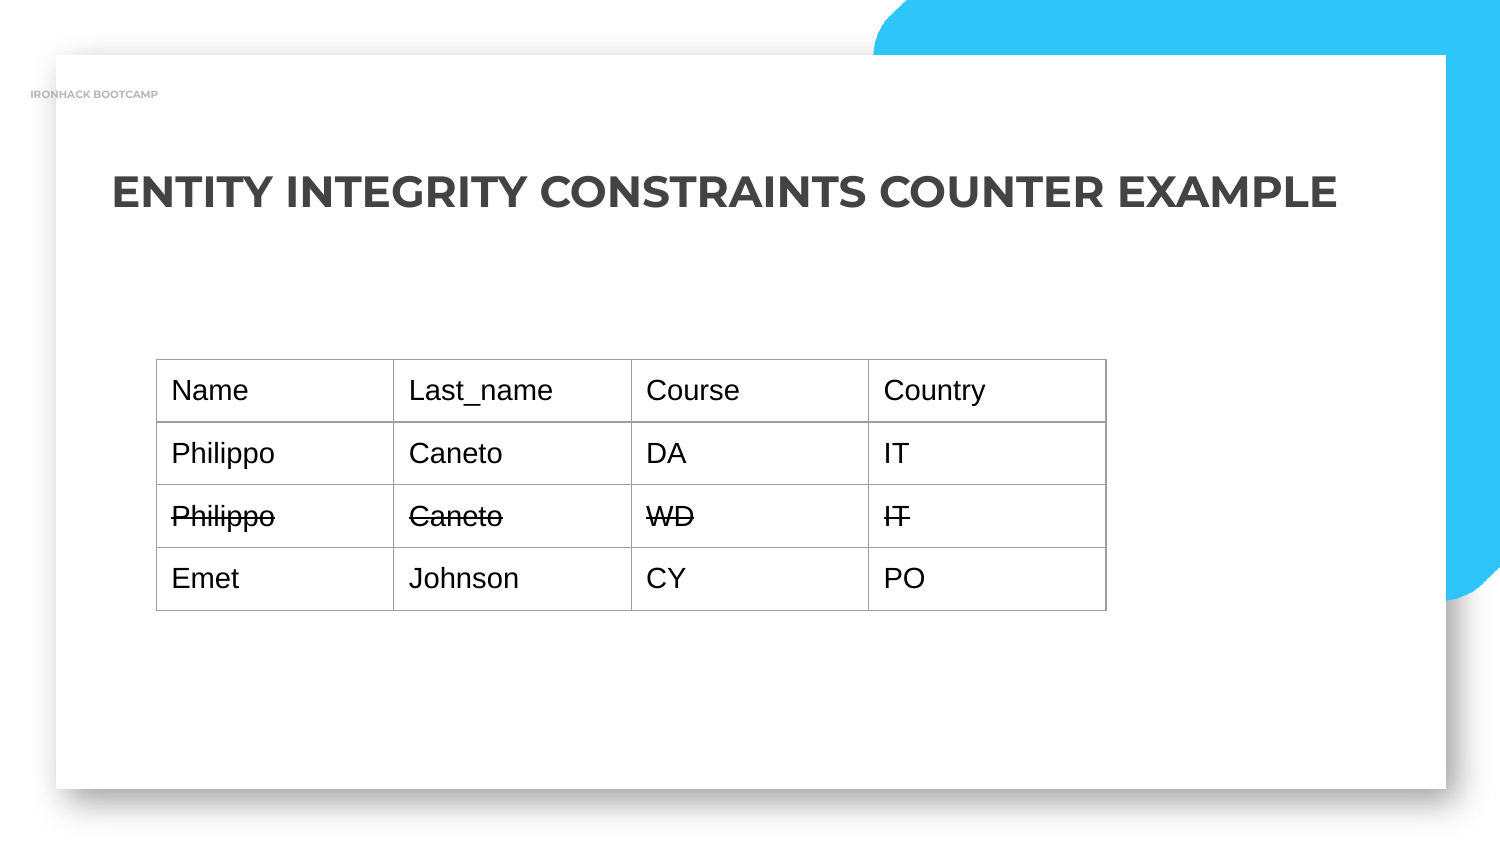

IRONHACK BOOTCAMP
ENTITY INTEGRITY CONSTRAINTS COUNTER EXAMPLE
| Name | Last\_name | Course | Country |
| --- | --- | --- | --- |
| Philippo | Caneto | DA | IT |
| Philippo | Caneto | WD | IT |
| Emet | Johnson | CY | PO |